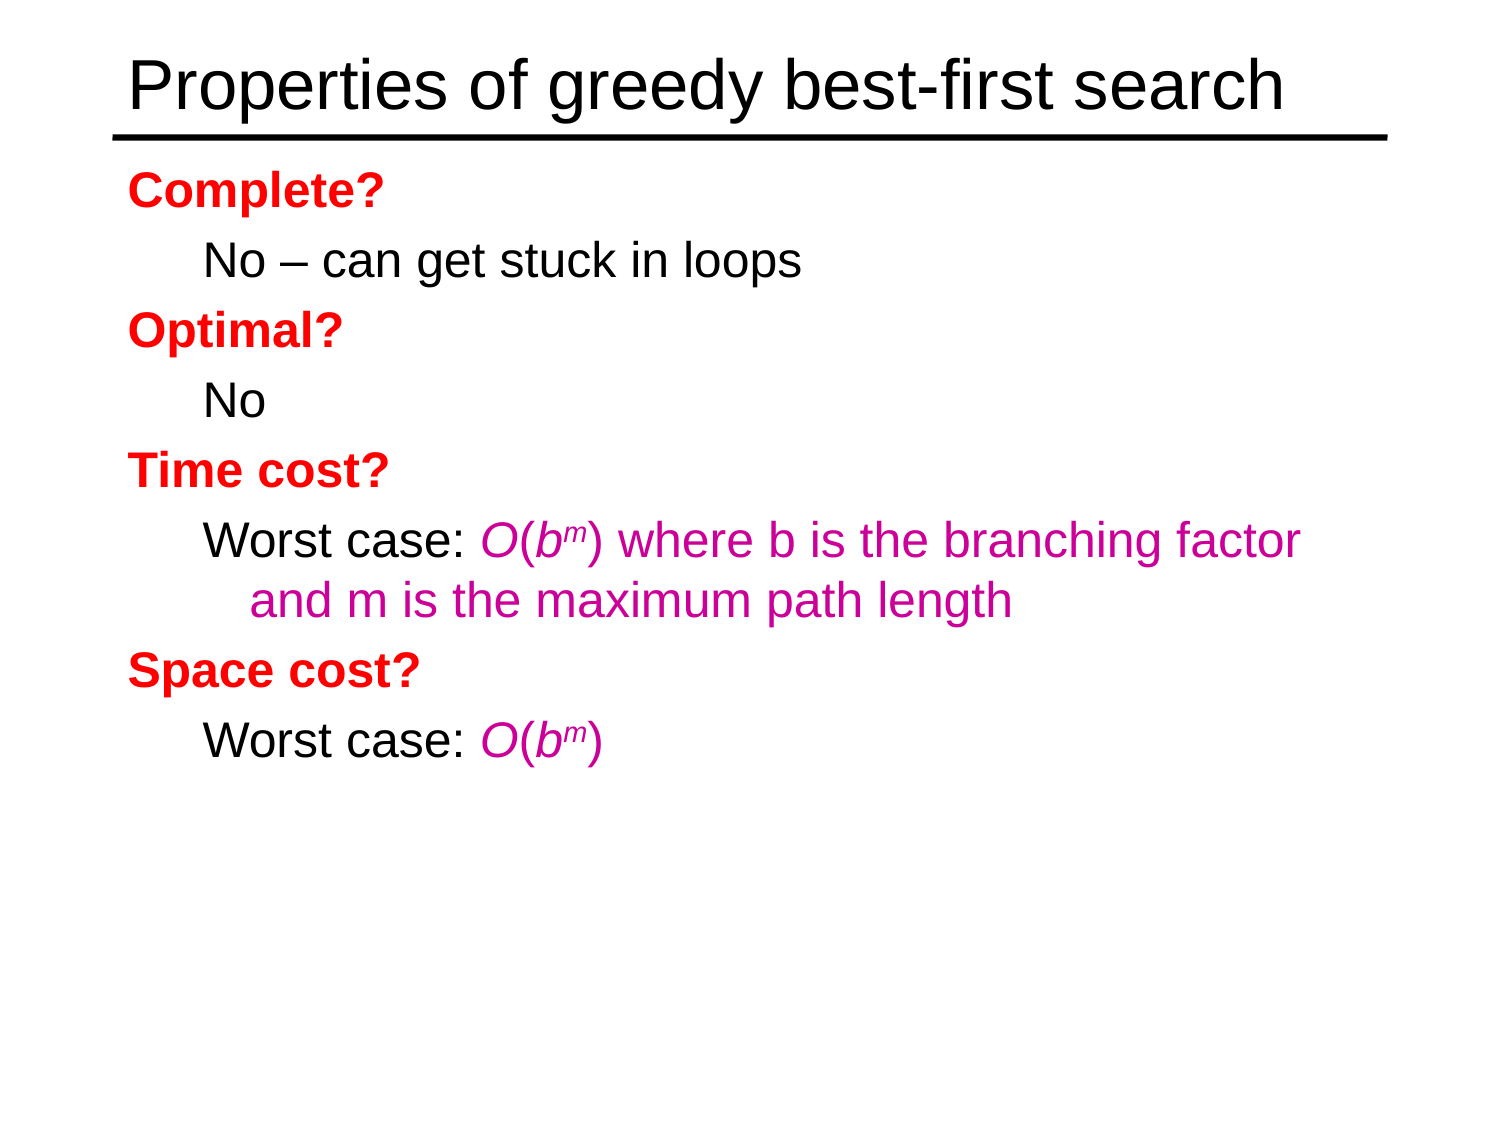

# Properties of greedy best-first search
Complete?
No – can get stuck in loops
Optimal?
No
Time cost?
Worst case: O(bm) where b is the branching factor and m is the maximum path length
Space cost?
Worst case: O(bm)